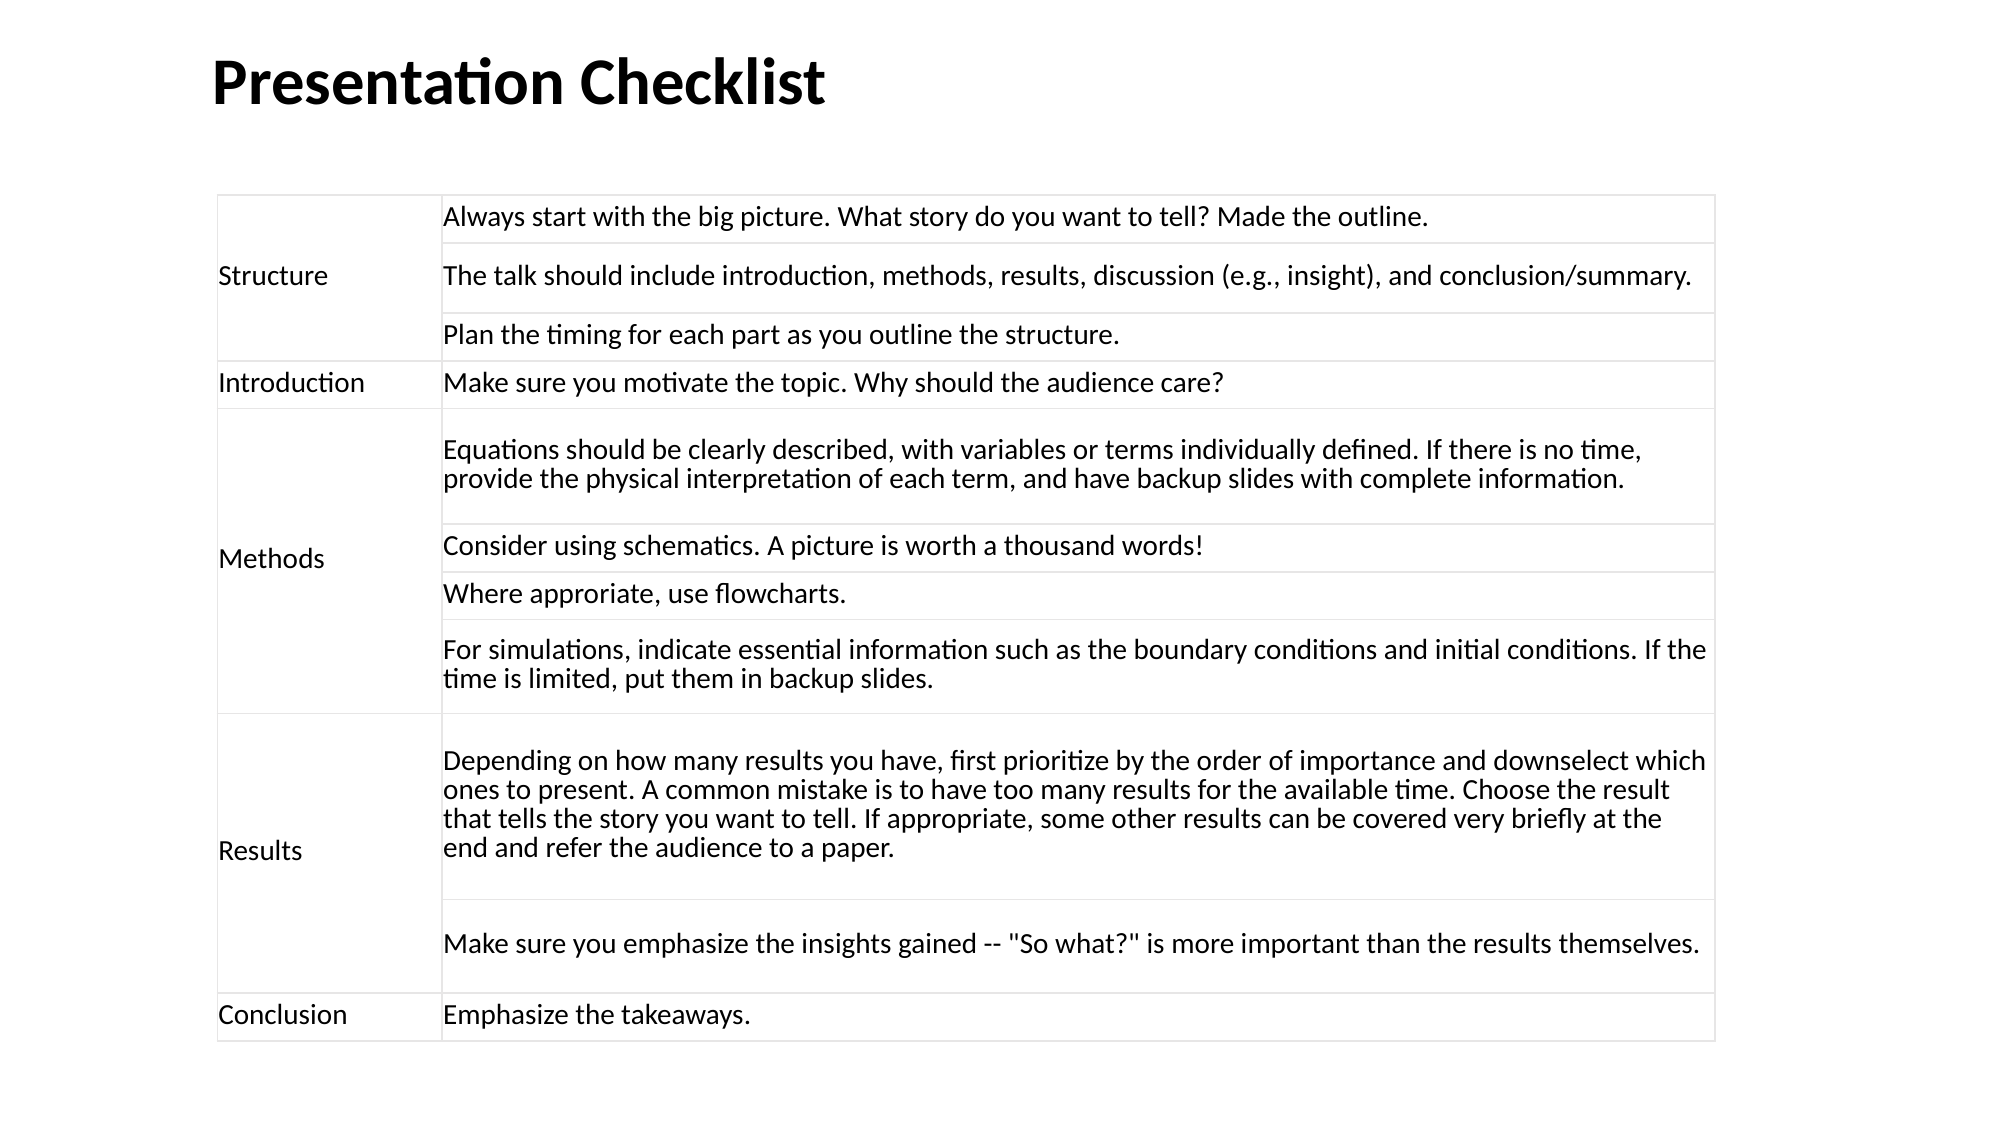

Presentation Checklist
| Structure | Always start with the big picture. What story do you want to tell? Made the outline. |
| --- | --- |
|  | The talk should include introduction, methods, results, discussion (e.g., insight), and conclusion/summary. |
|  | Plan the timing for each part as you outline the structure. |
| Introduction | Make sure you motivate the topic. Why should the audience care? |
| Methods | Equations should be clearly described, with variables or terms individually defined. If there is no time, provide the physical interpretation of each term, and have backup slides with complete information. |
|  | Consider using schematics. A picture is worth a thousand words! |
|  | Where approriate, use flowcharts. |
|  | For simulations, indicate essential information such as the boundary conditions and initial conditions. If the time is limited, put them in backup slides. |
| Results | Depending on how many results you have, first prioritize by the order of importance and downselect which ones to present. A common mistake is to have too many results for the available time. Choose the result that tells the story you want to tell. If appropriate, some other results can be covered very briefly at the end and refer the audience to a paper. |
|  | Make sure you emphasize the insights gained -- "So what?" is more important than the results themselves. |
| Conclusion | Emphasize the takeaways. |